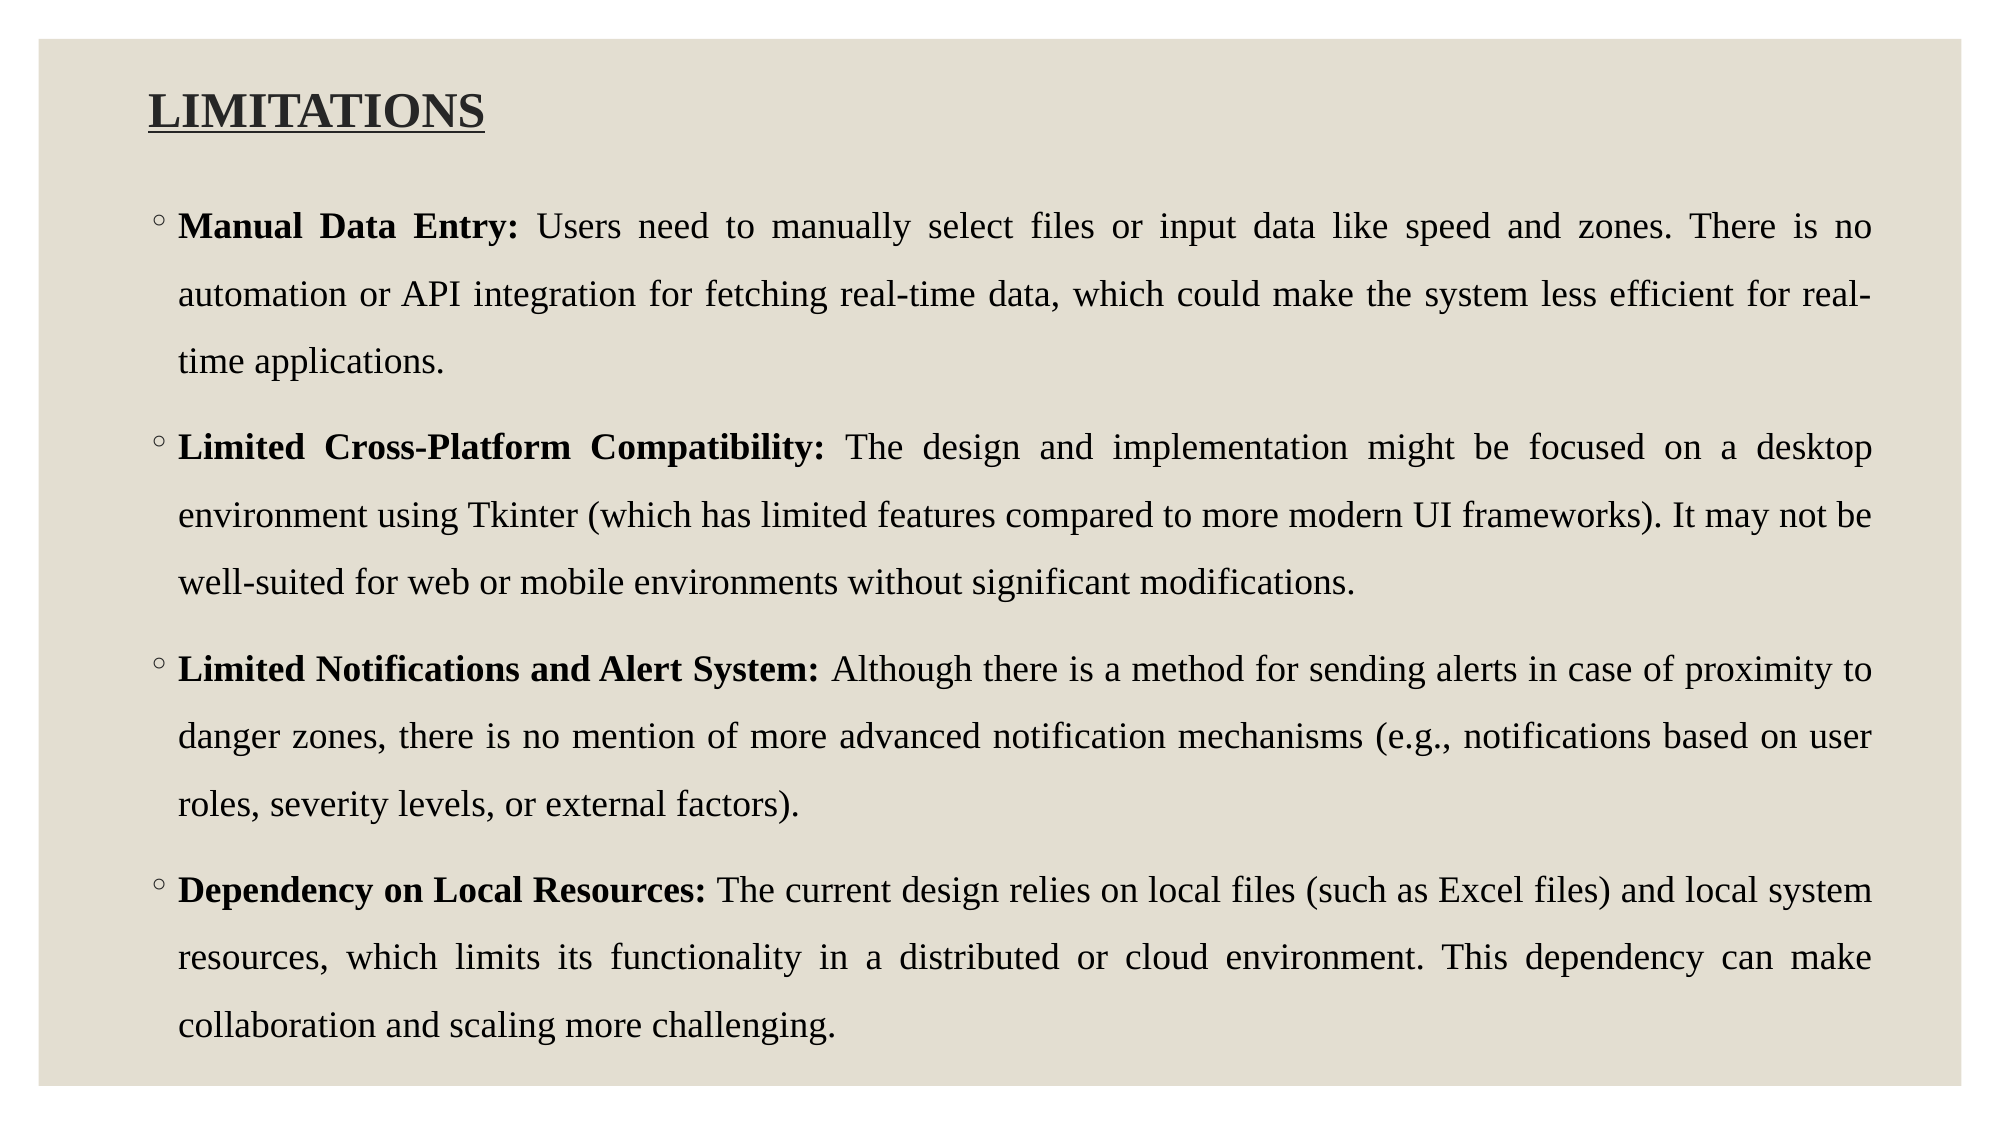

# LIMITATIONS
Manual Data Entry: Users need to manually select files or input data like speed and zones. There is no automation or API integration for fetching real-time data, which could make the system less efficient for real-time applications.
Limited Cross-Platform Compatibility: The design and implementation might be focused on a desktop environment using Tkinter (which has limited features compared to more modern UI frameworks). It may not be well-suited for web or mobile environments without significant modifications.
Limited Notifications and Alert System: Although there is a method for sending alerts in case of proximity to danger zones, there is no mention of more advanced notification mechanisms (e.g., notifications based on user roles, severity levels, or external factors).
Dependency on Local Resources: The current design relies on local files (such as Excel files) and local system resources, which limits its functionality in a distributed or cloud environment. This dependency can make collaboration and scaling more challenging.